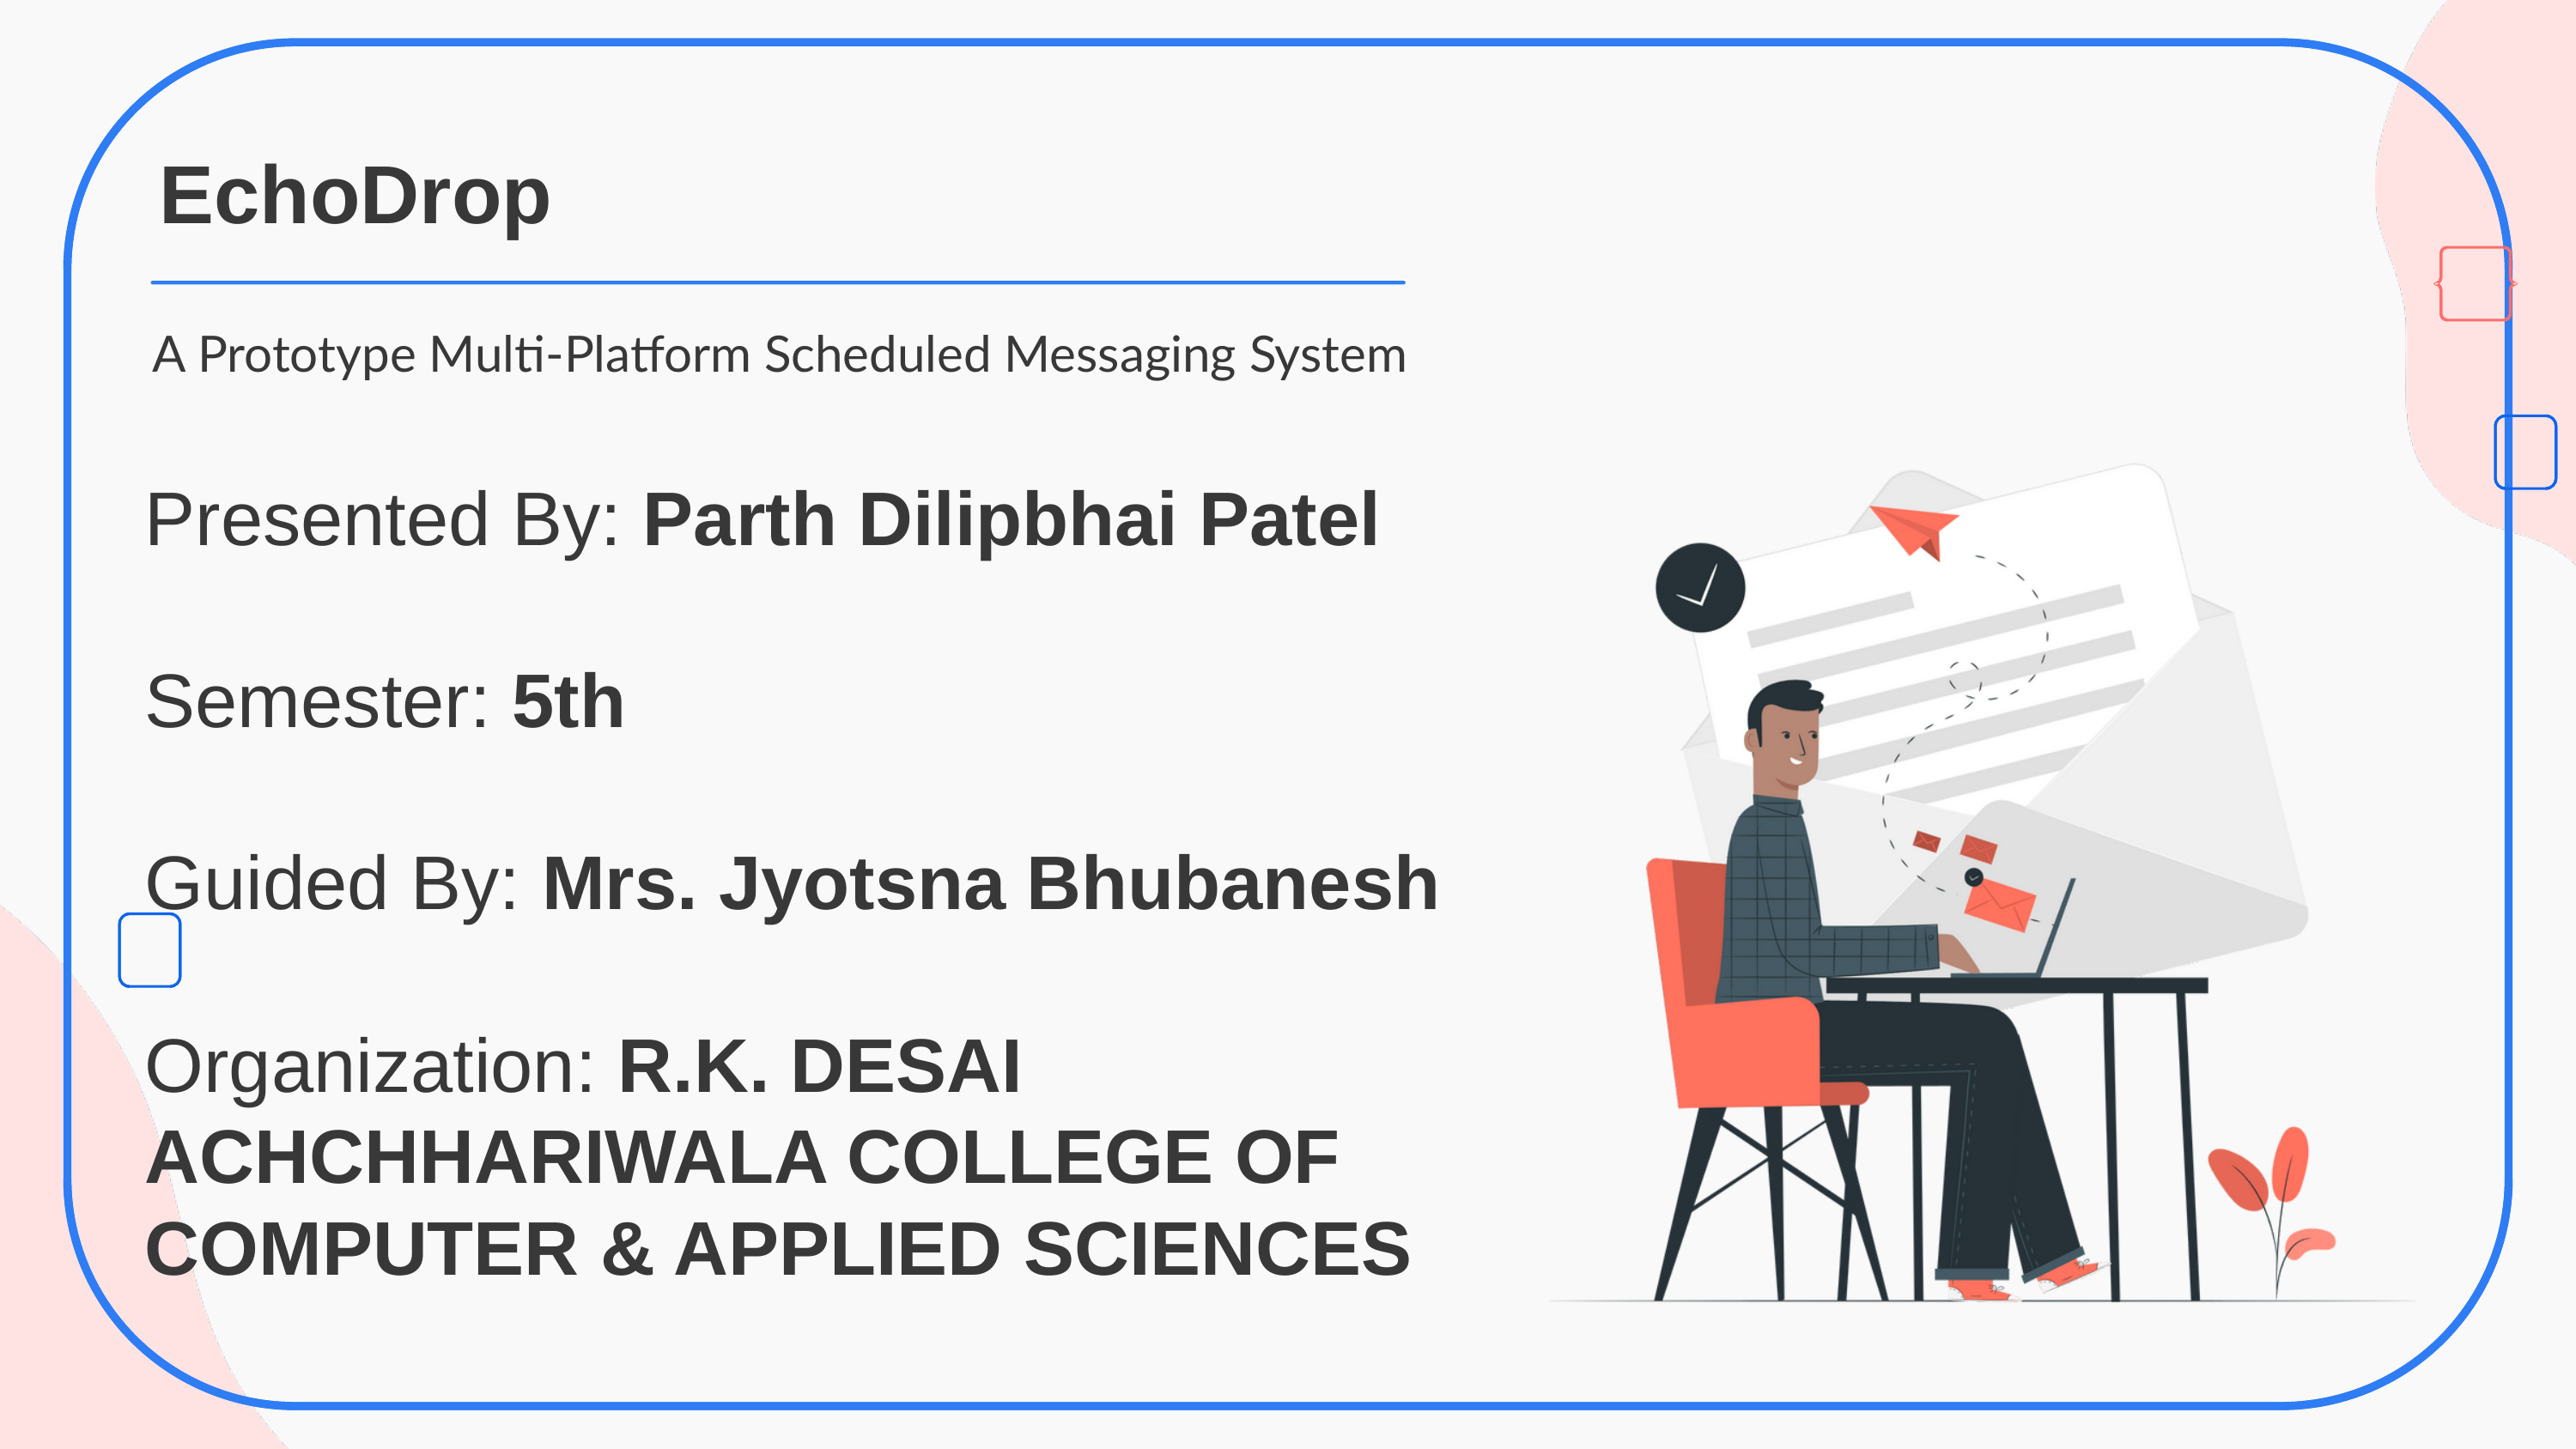

EchoDrop

A Prototype Multi-Platform Scheduled Messaging System

Presented By: Parth Dilipbhai Patel

Semester: 5th

Guided By: Mrs. Jyotsna Bhubanesh

Organization: R.K. DESAI ACHCHHARIWALA COLLEGE OF COMPUTER & APPLIED SCIENCES